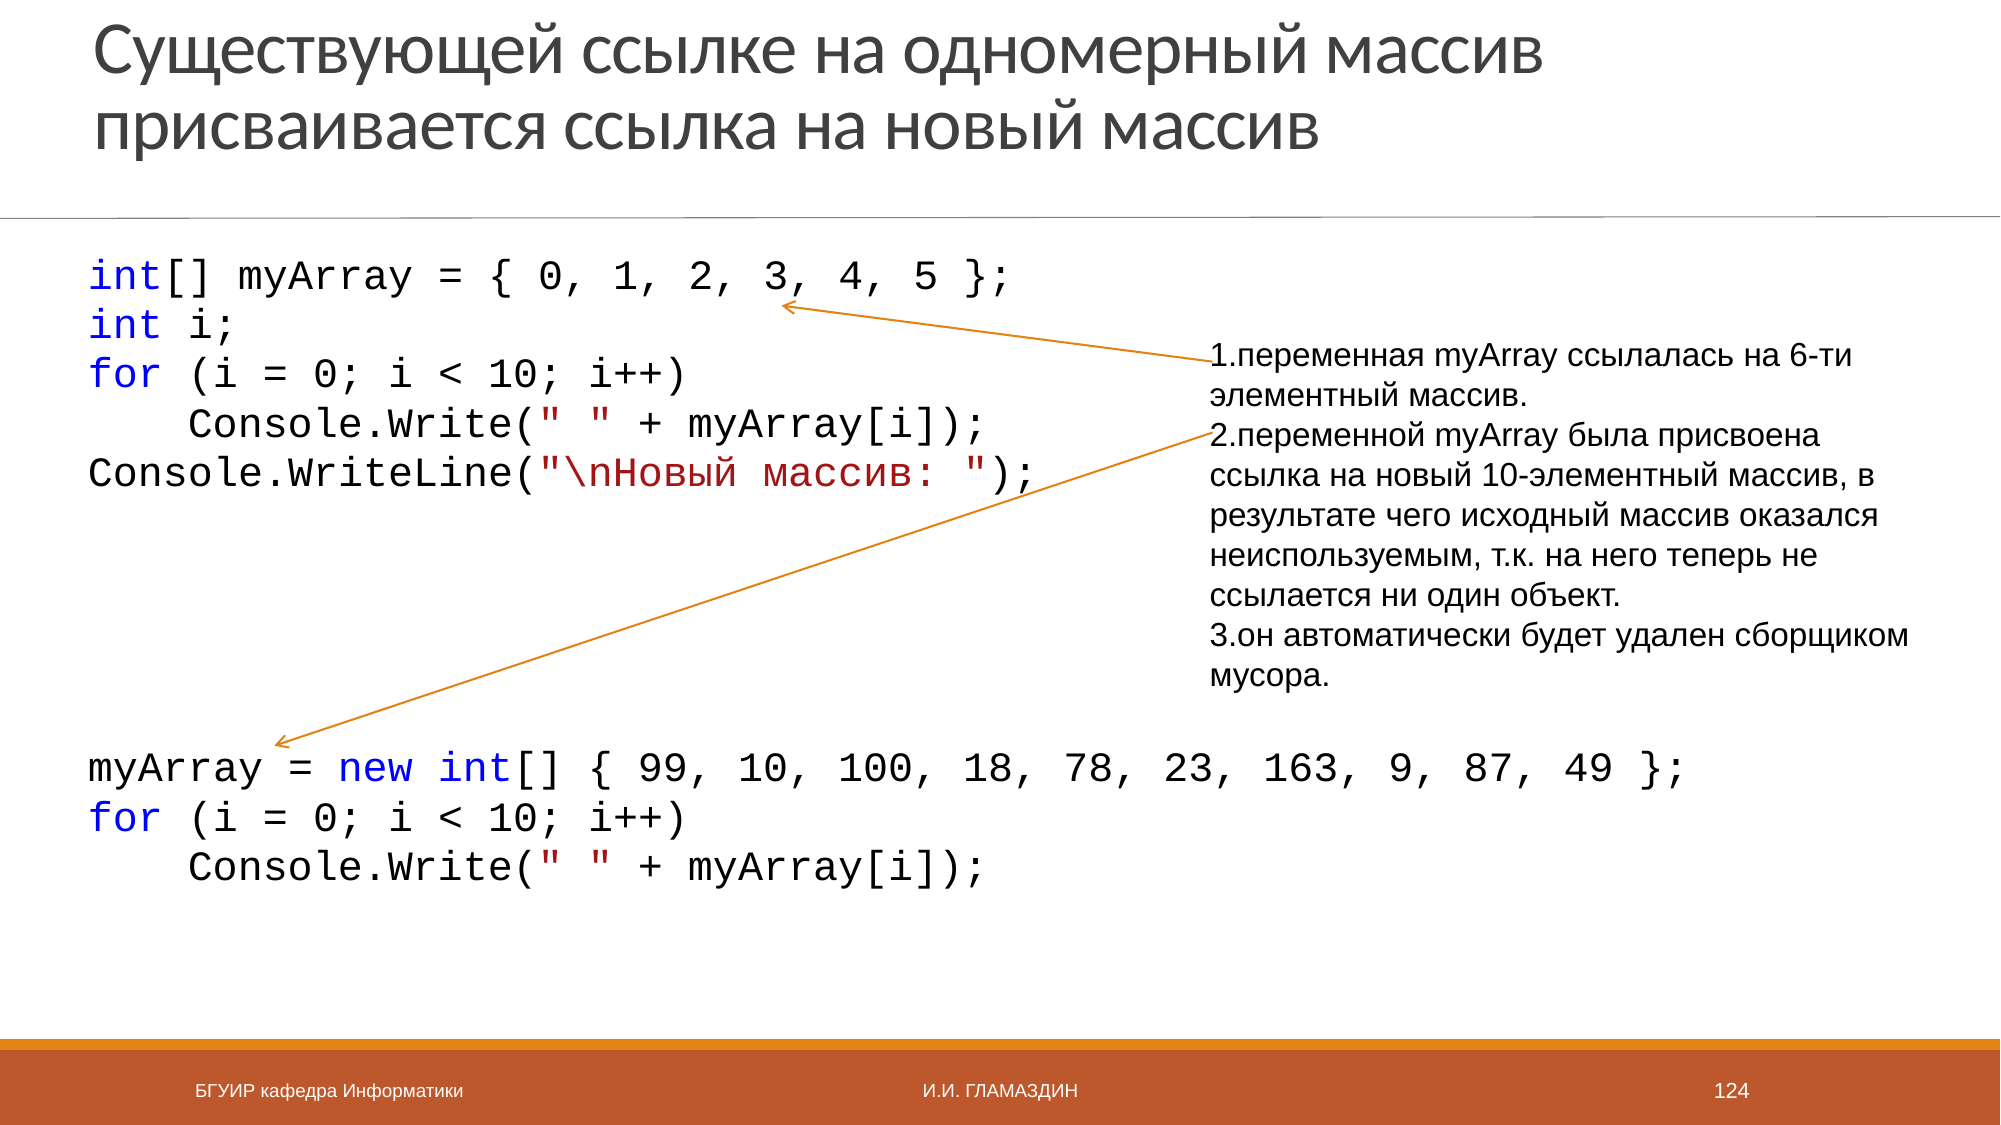

# Существующей ссылке на одномерный массив присваивается ссылка на новый массив
int[] myArray = { 0, 1, 2, 3, 4, 5 };
int i;
for (i = 0; i < 10; i++)
    Console.Write(" " + myArray[i]);
Console.WriteLine("\nНовый массив: ");

myArray = new int[] { 99, 10, 100, 18, 78, 23, 163, 9, 87, 49 };
for (i = 0; i < 10; i++)
    Console.Write(" " + myArray[i]);
1.переменная myArray ссылалась на 6-ти элементный массив.
2.переменной myArray была присвоена ссылка на новый 10-элементный массив, в результате чего исходный массив оказался неиспользуемым, т.к. на него теперь не ссылается ни один объект.
3.он автоматически будет удален сборщиком мусора.
БГУИР кафедра Информатики
И.И. Гламаздин
124